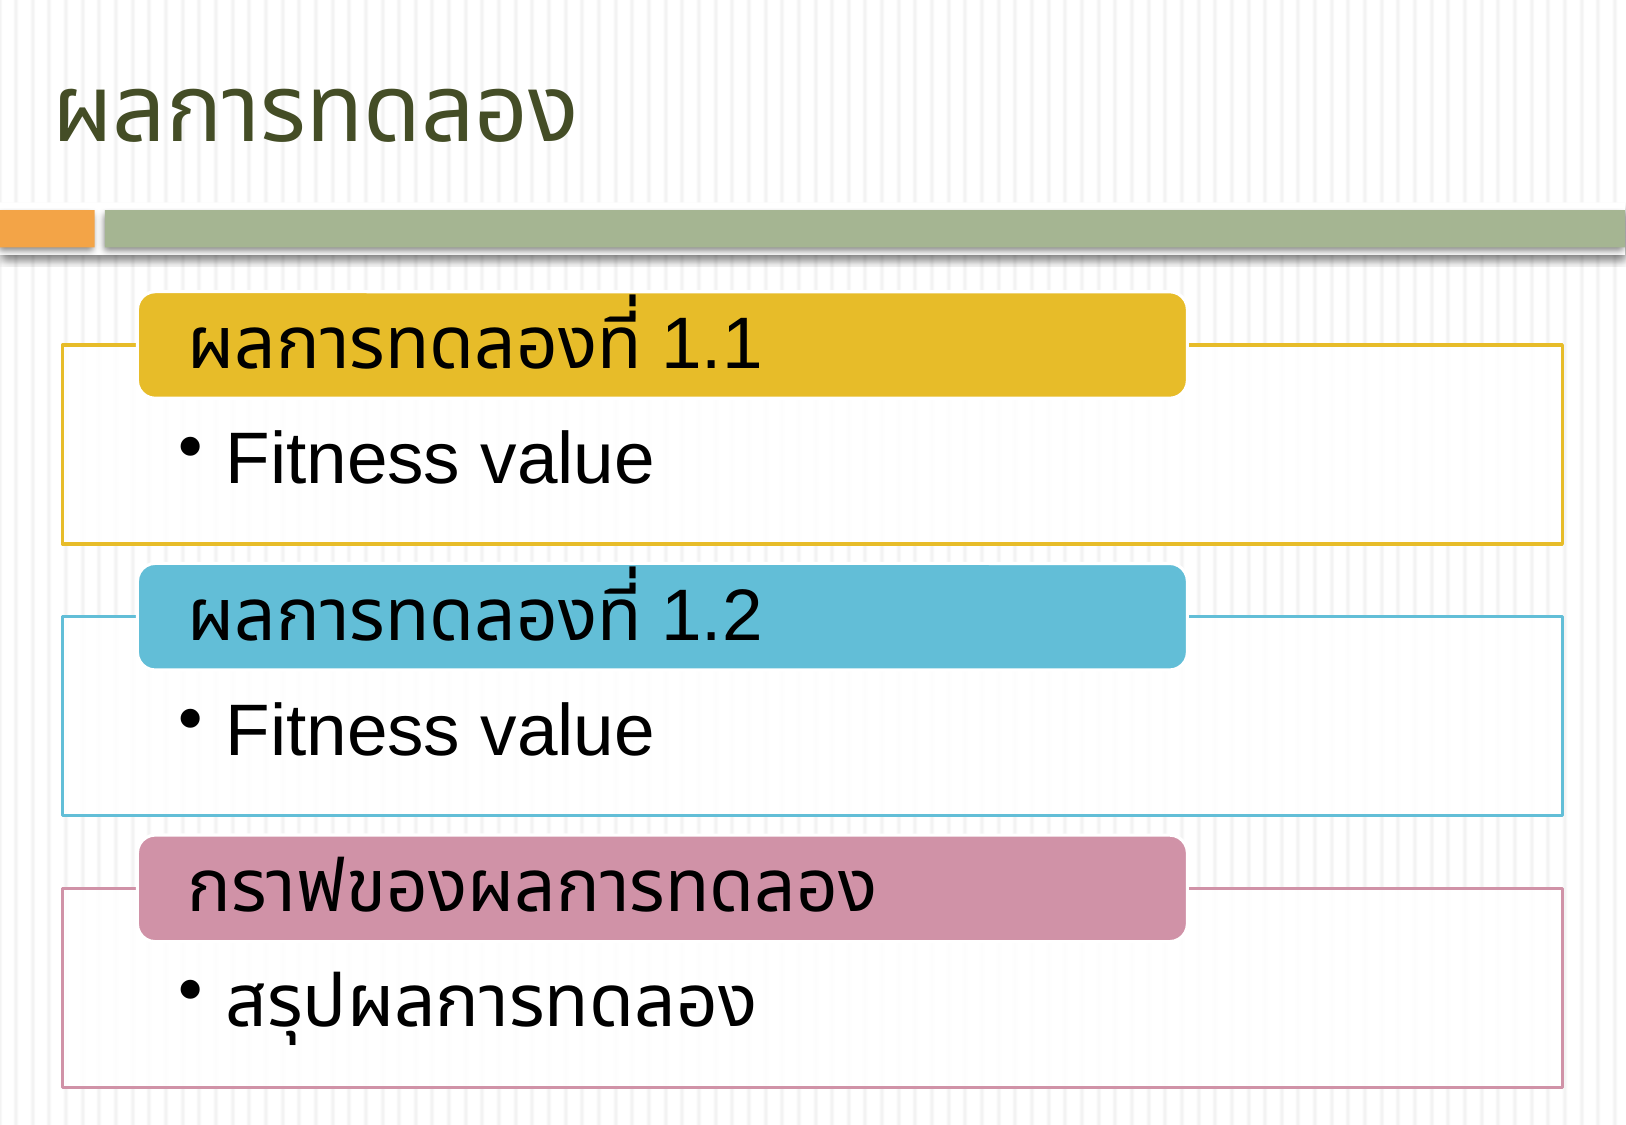

# ผลการทดลอง
Fitness value
ผลการทดลองที่ 1.1
Fitness value
ผลการทดลองที่ 1.2
สรุปผลการทดลอง
กราฟของผลการทดลอง